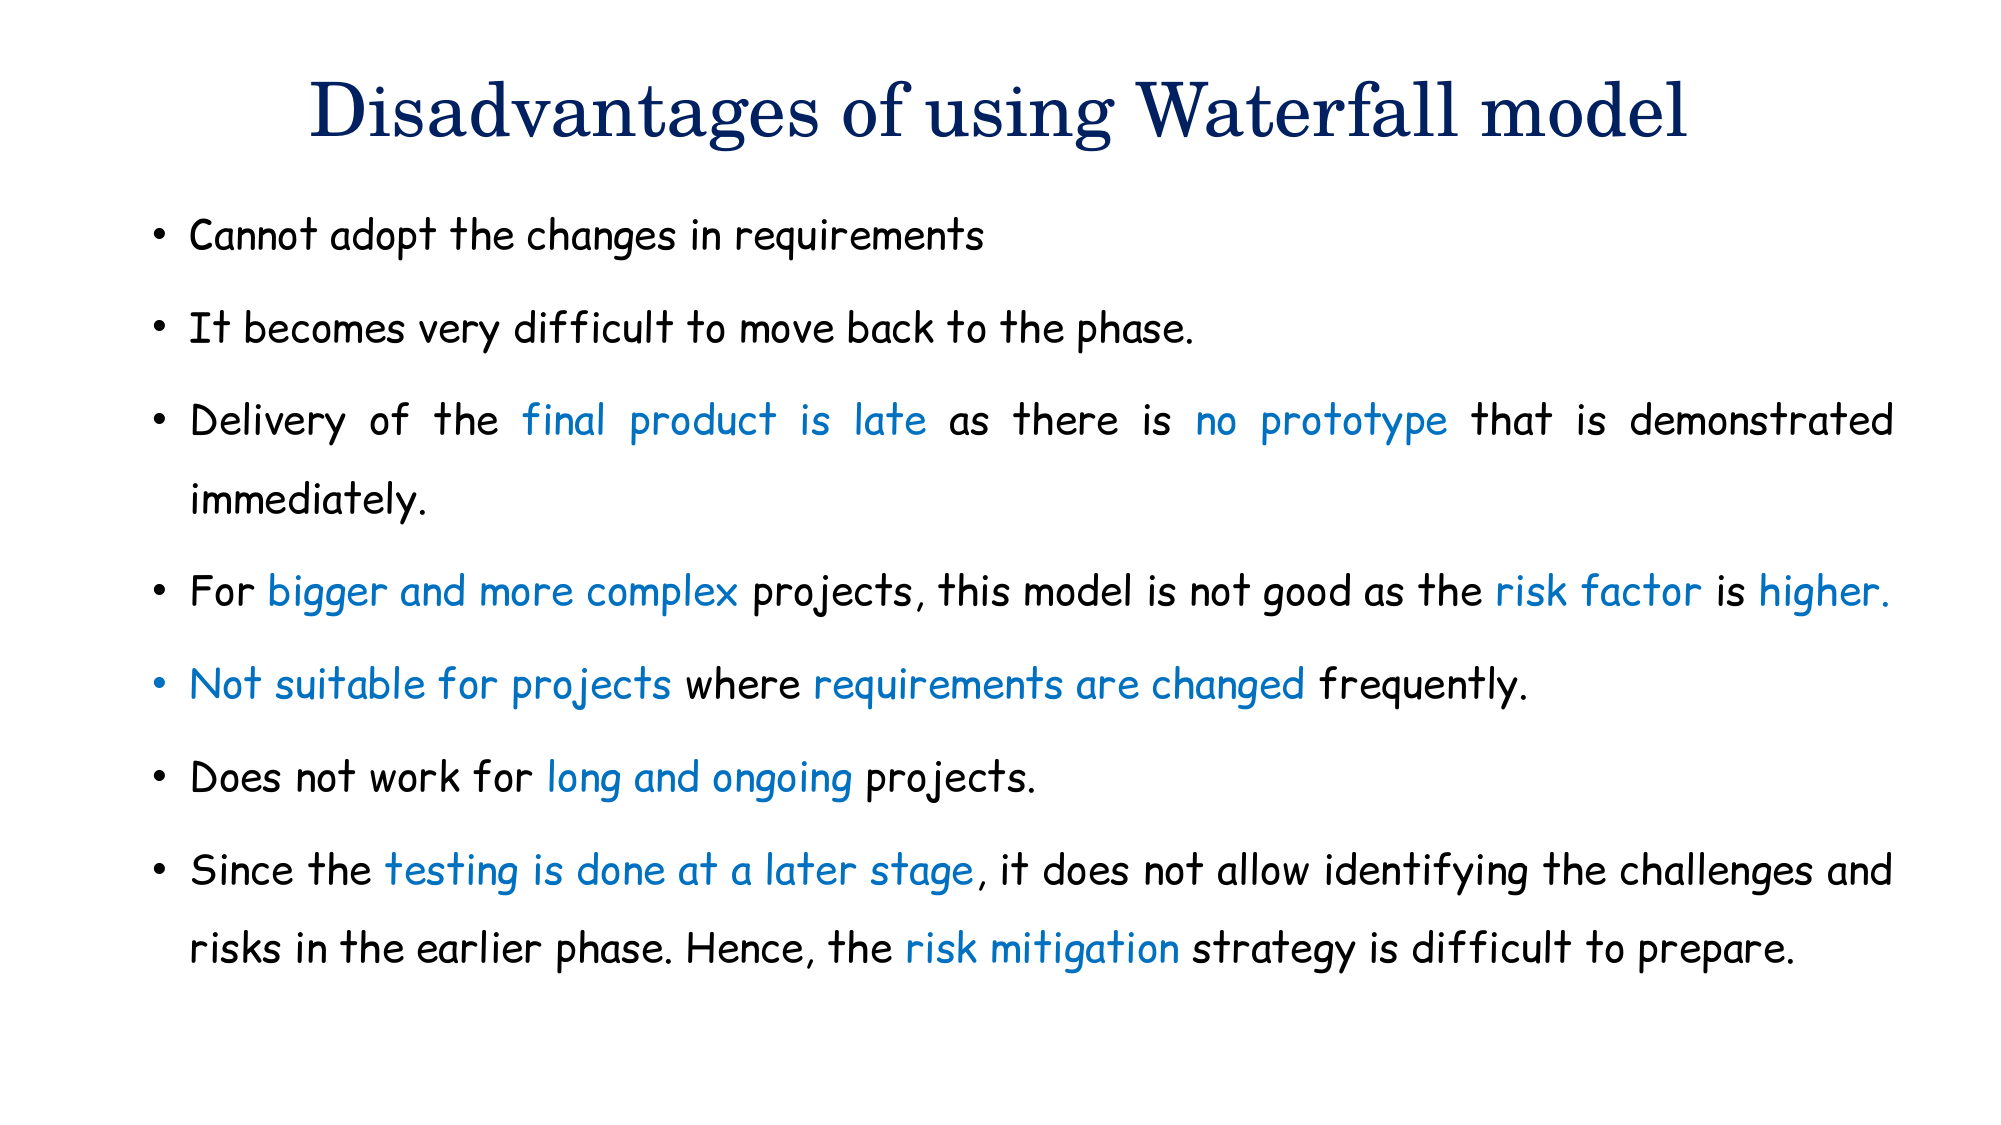

# Disadvantages of using Waterfall model
Cannot adopt the changes in requirements
It becomes very difficult to move back to the phase.
Delivery of the final product is late as there is no prototype that is demonstrated immediately.
For bigger and more complex projects, this model is not good as the risk factor is higher.
Not suitable for projects where requirements are changed frequently.
Does not work for long and ongoing projects.
Since the testing is done at a later stage, it does not allow identifying the challenges and risks in the earlier phase. Hence, the risk mitigation strategy is difficult to prepare.